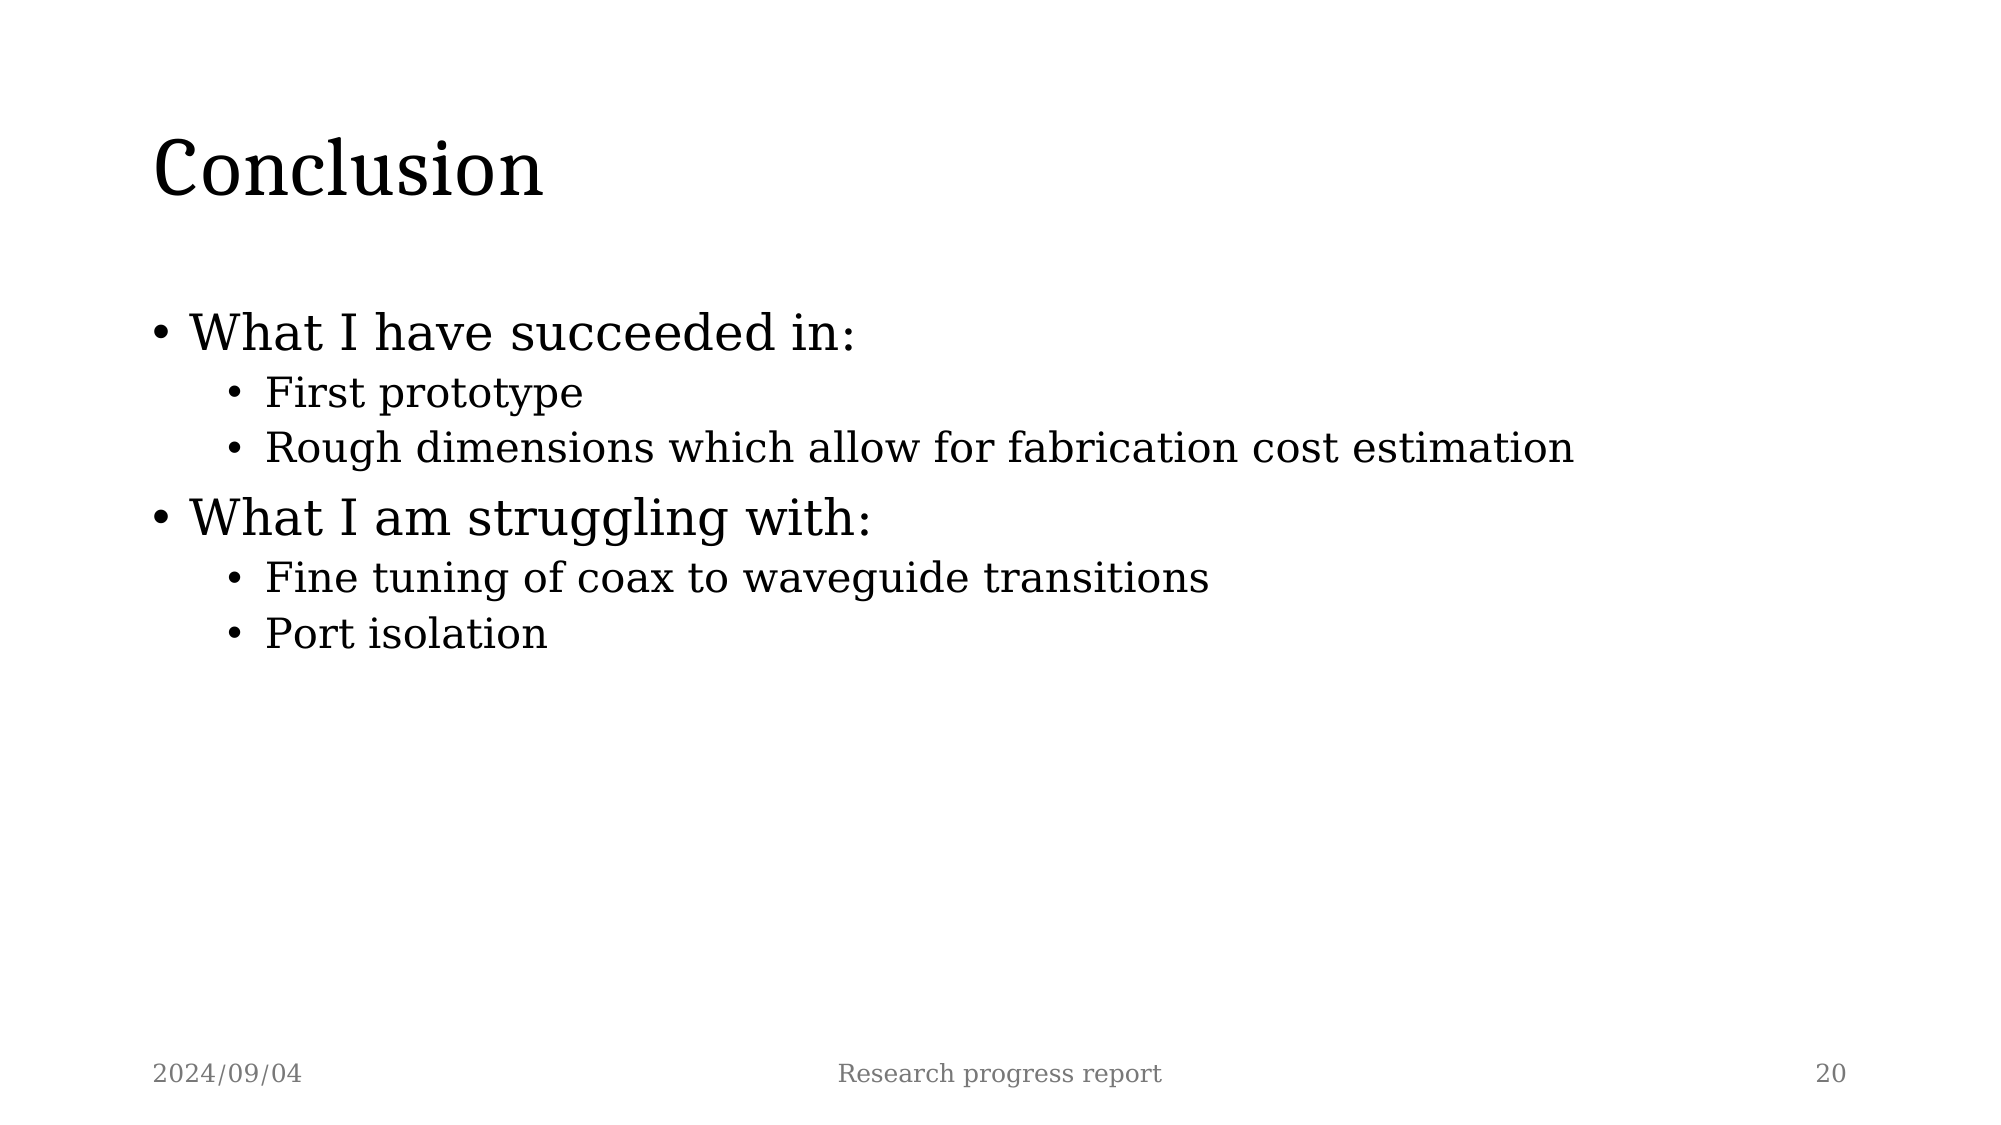

# Conclusion
What I have succeeded in:
First prototype
Rough dimensions which allow for fabrication cost estimation
What I am struggling with:
Fine tuning of coax to waveguide transitions
Port isolation

2024/09/04
Research progress report
20